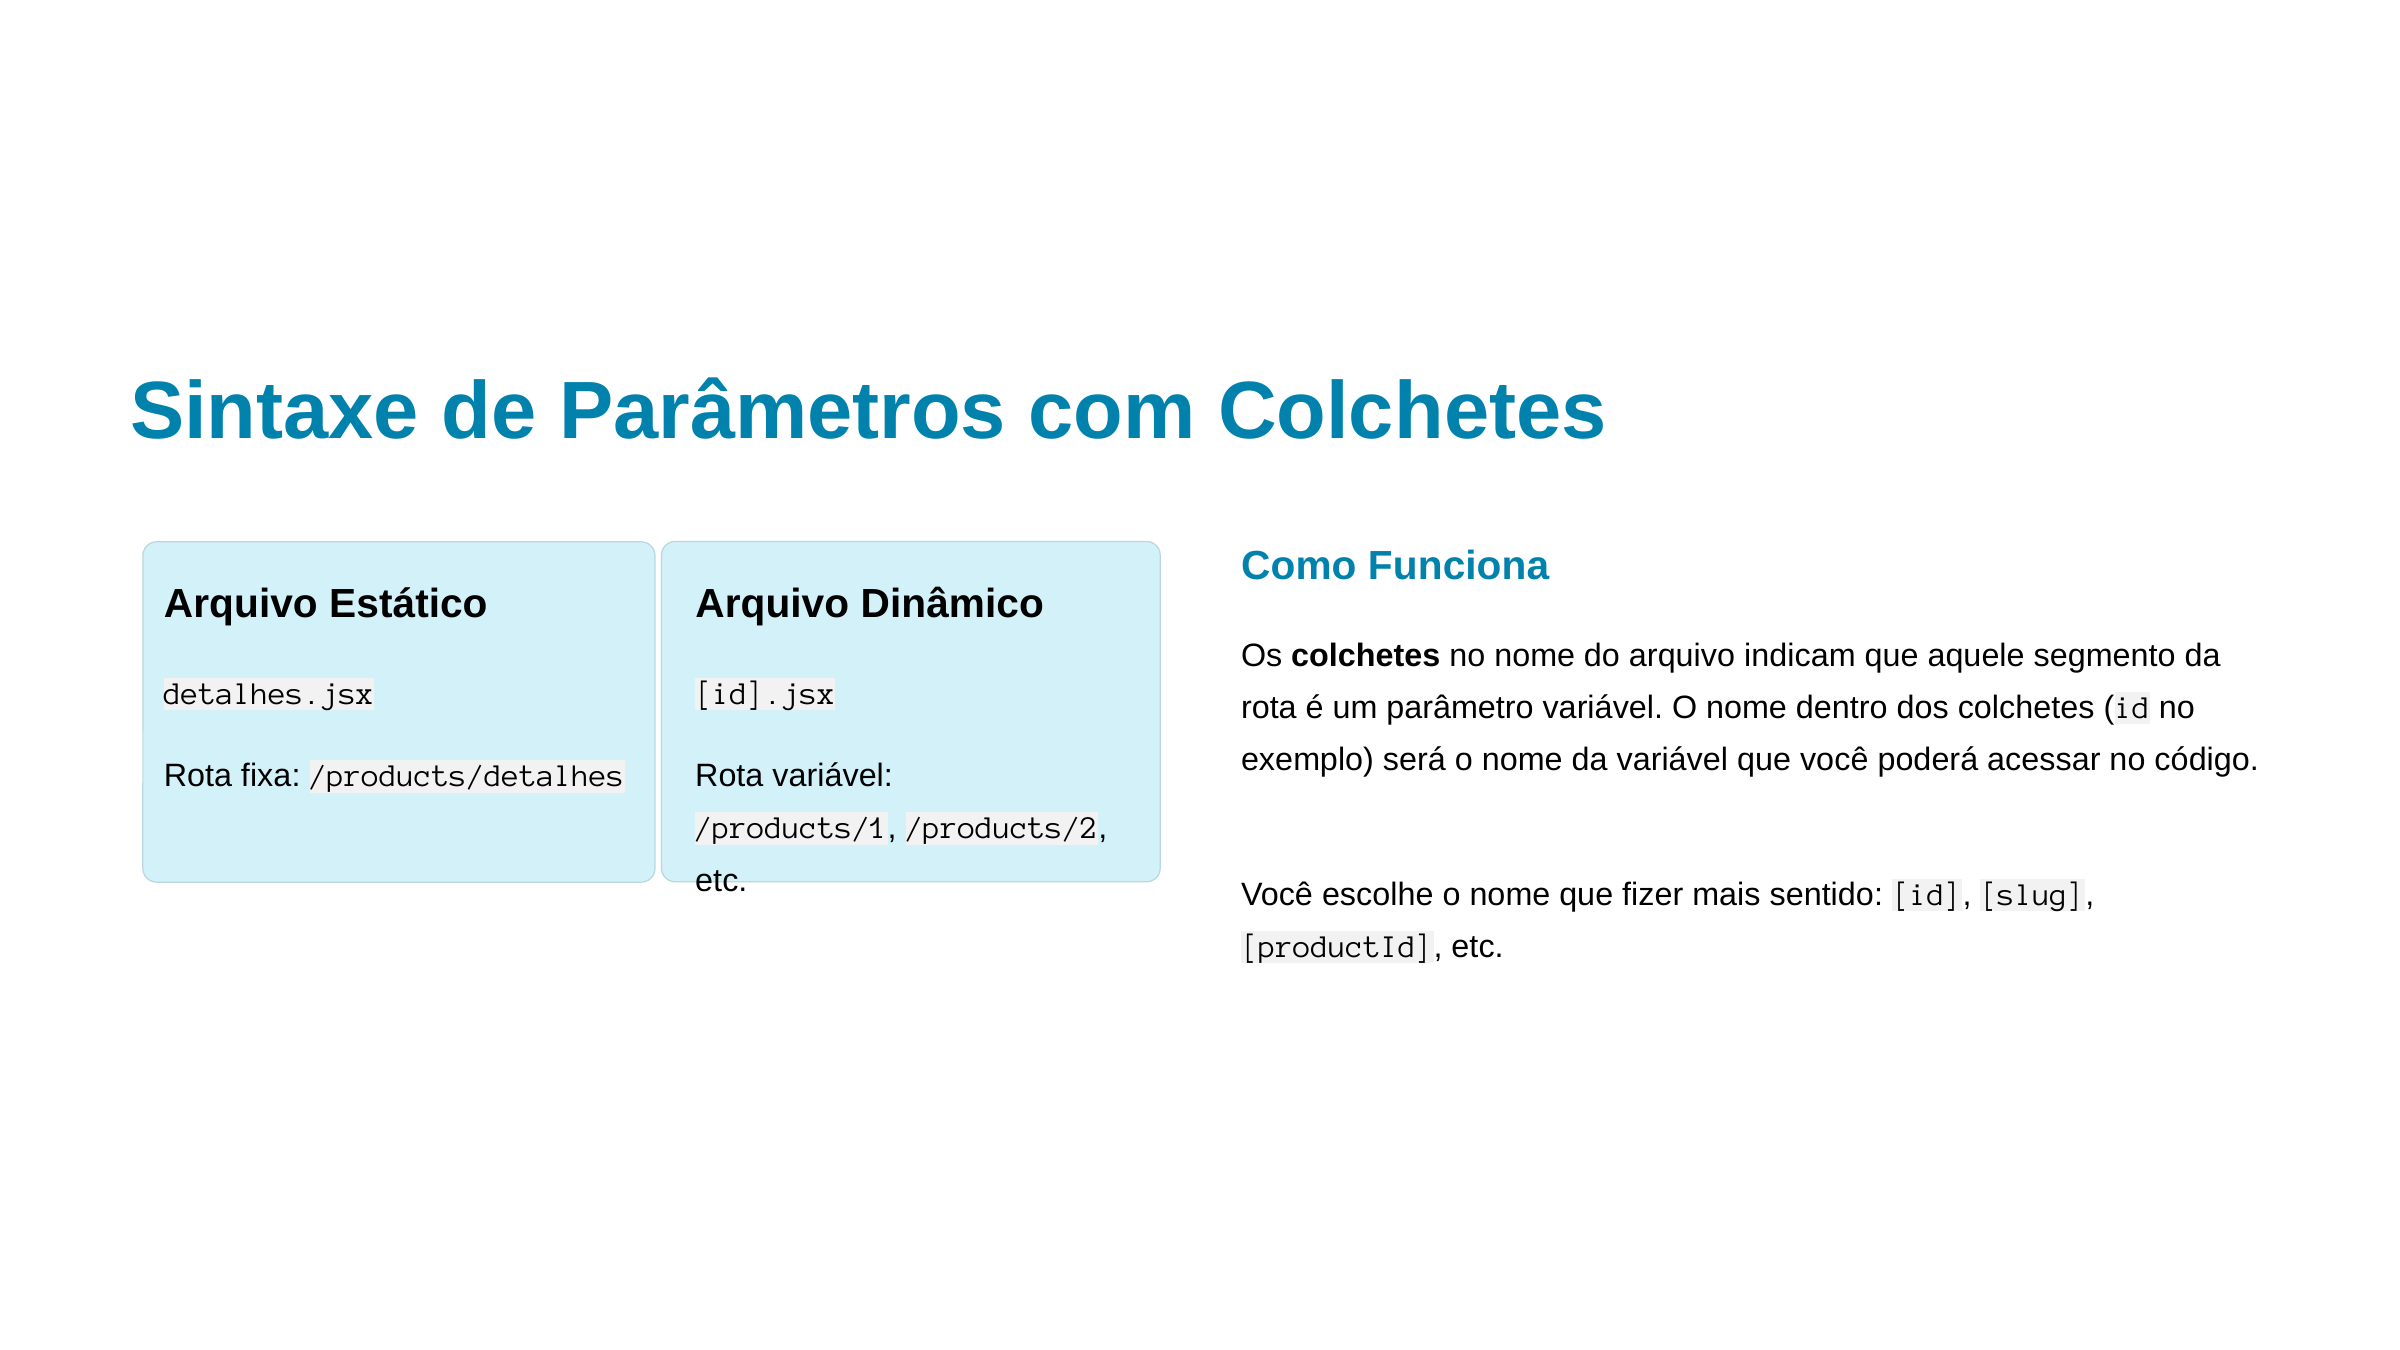

Sintaxe de Parâmetros com Colchetes
Como Funciona

Arquivo Estático
Arquivo Dinâmico
Os colchetes no nome do arquivo indicam que aquele segmento da rota é um parâmetro variável. O nome dentro dos colchetes (id no exemplo) será o nome da variável que você poderá acessar no código.
detalhes.jsx
[id].jsx
Rota fixa: /products/detalhes
Rota variável: /products/1, /products/2, etc.
Você escolhe o nome que fizer mais sentido: [id], [slug], [productId], etc.